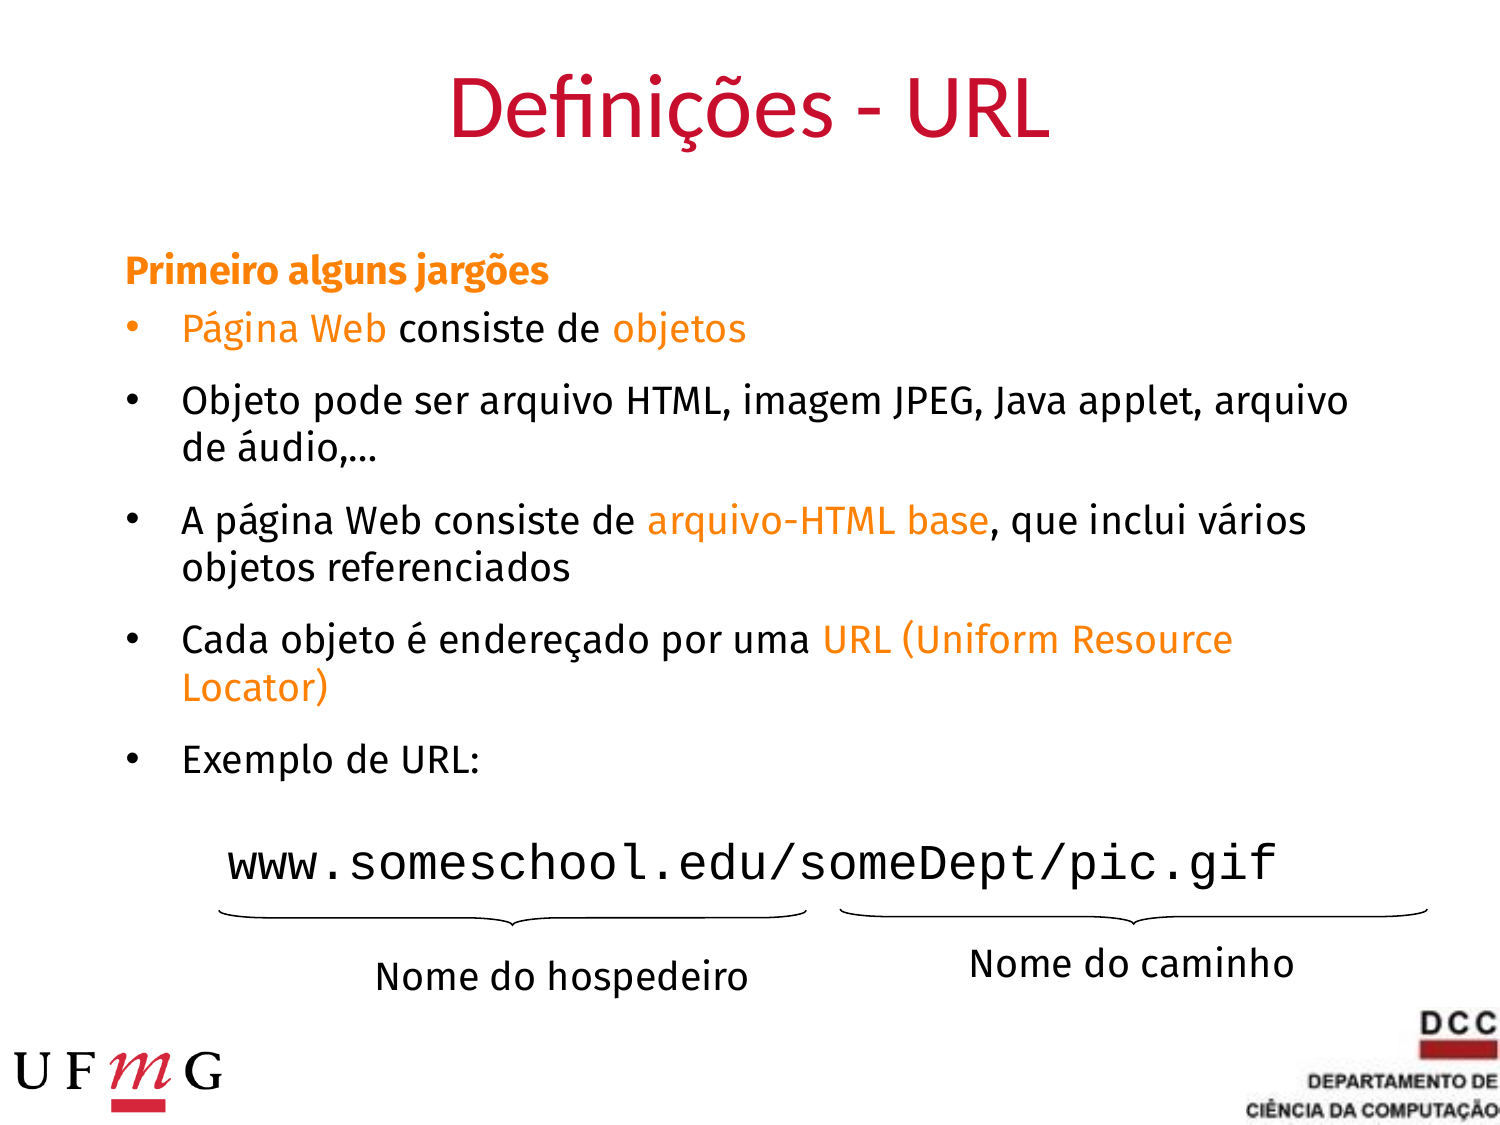

# Definições - URL
Primeiro alguns jargões
Página Web consiste de objetos
Objeto pode ser arquivo HTML, imagem JPEG, Java applet, arquivo de áudio,…
A página Web consiste de arquivo-HTML base, que inclui vários objetos referenciados
Cada objeto é endereçado por uma URL (Uniform Resource Locator)
Exemplo de URL:

www.someschool.edu/someDept/pic.gif
Nome do caminho
Nome do hospedeiro